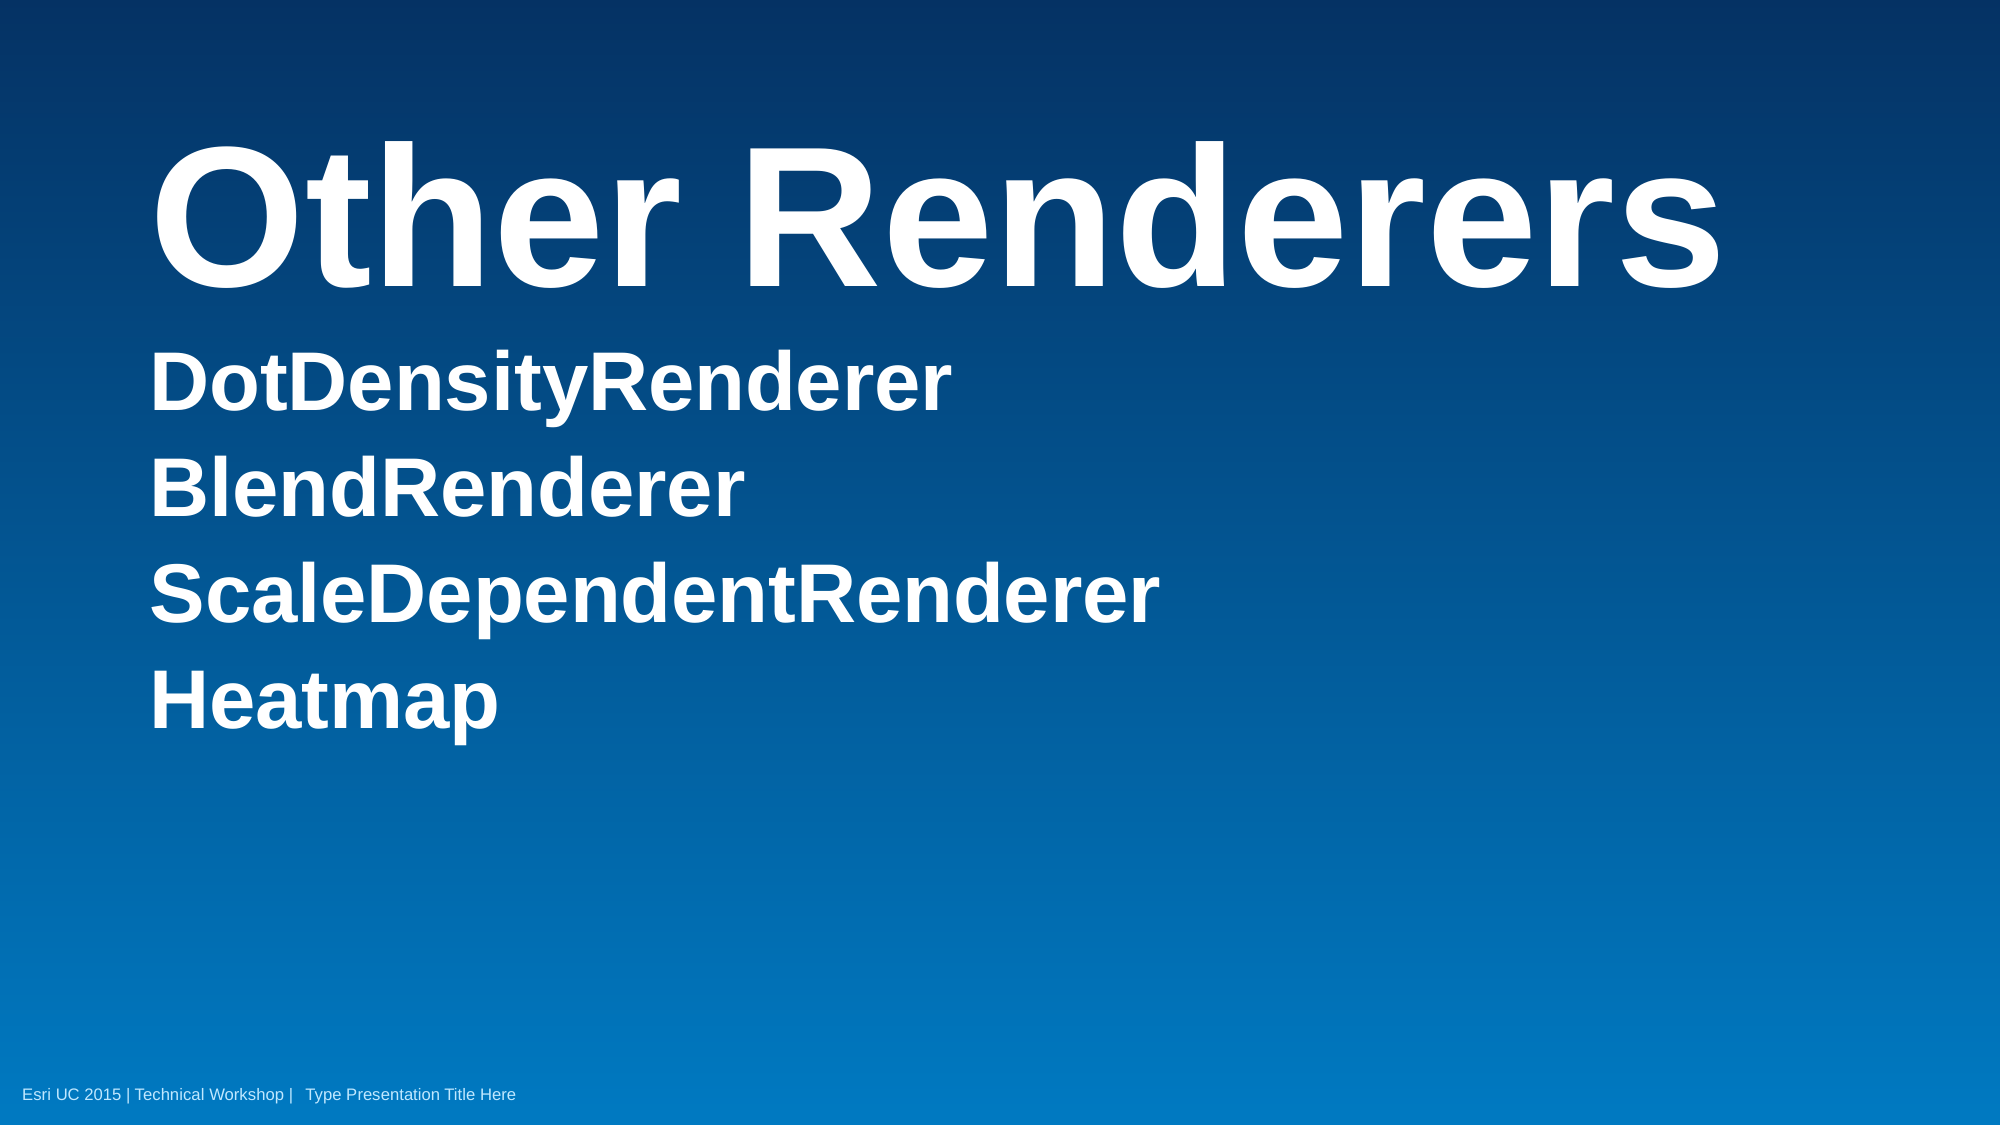

# Other Renderers
DotDensityRenderer
BlendRenderer
ScaleDependentRenderer
Heatmap
Type Presentation Title Here